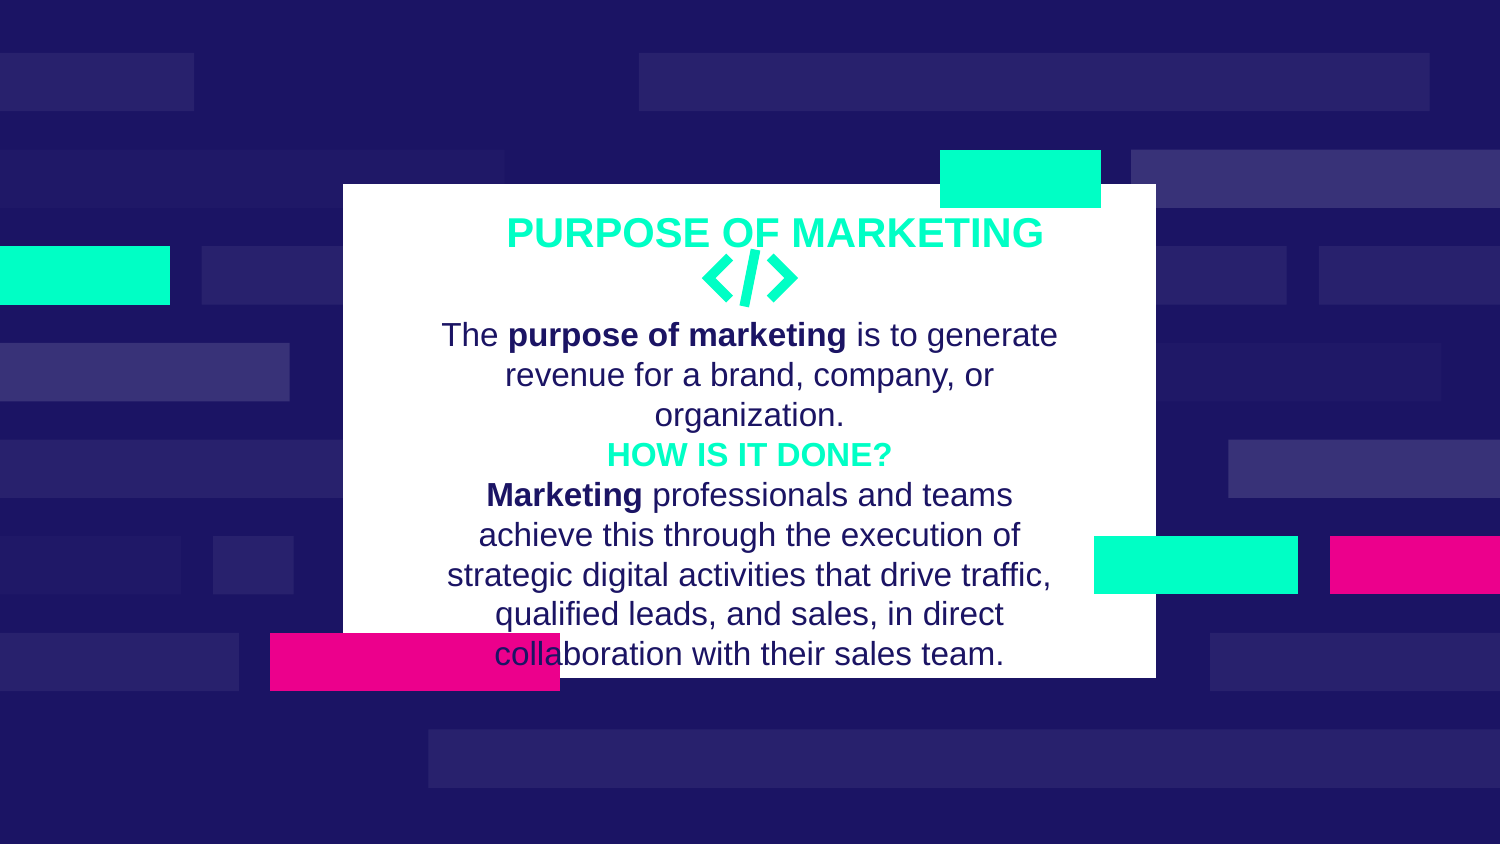

PURPOSE OF MARKETING

# The purpose of marketing is to generate revenue for a brand, company, or organization. HOW IS IT DONE? Marketing professionals and teams achieve this through the execution of strategic digital activities that drive traffic, qualified leads, and sales, in direct collaboration with their sales team.